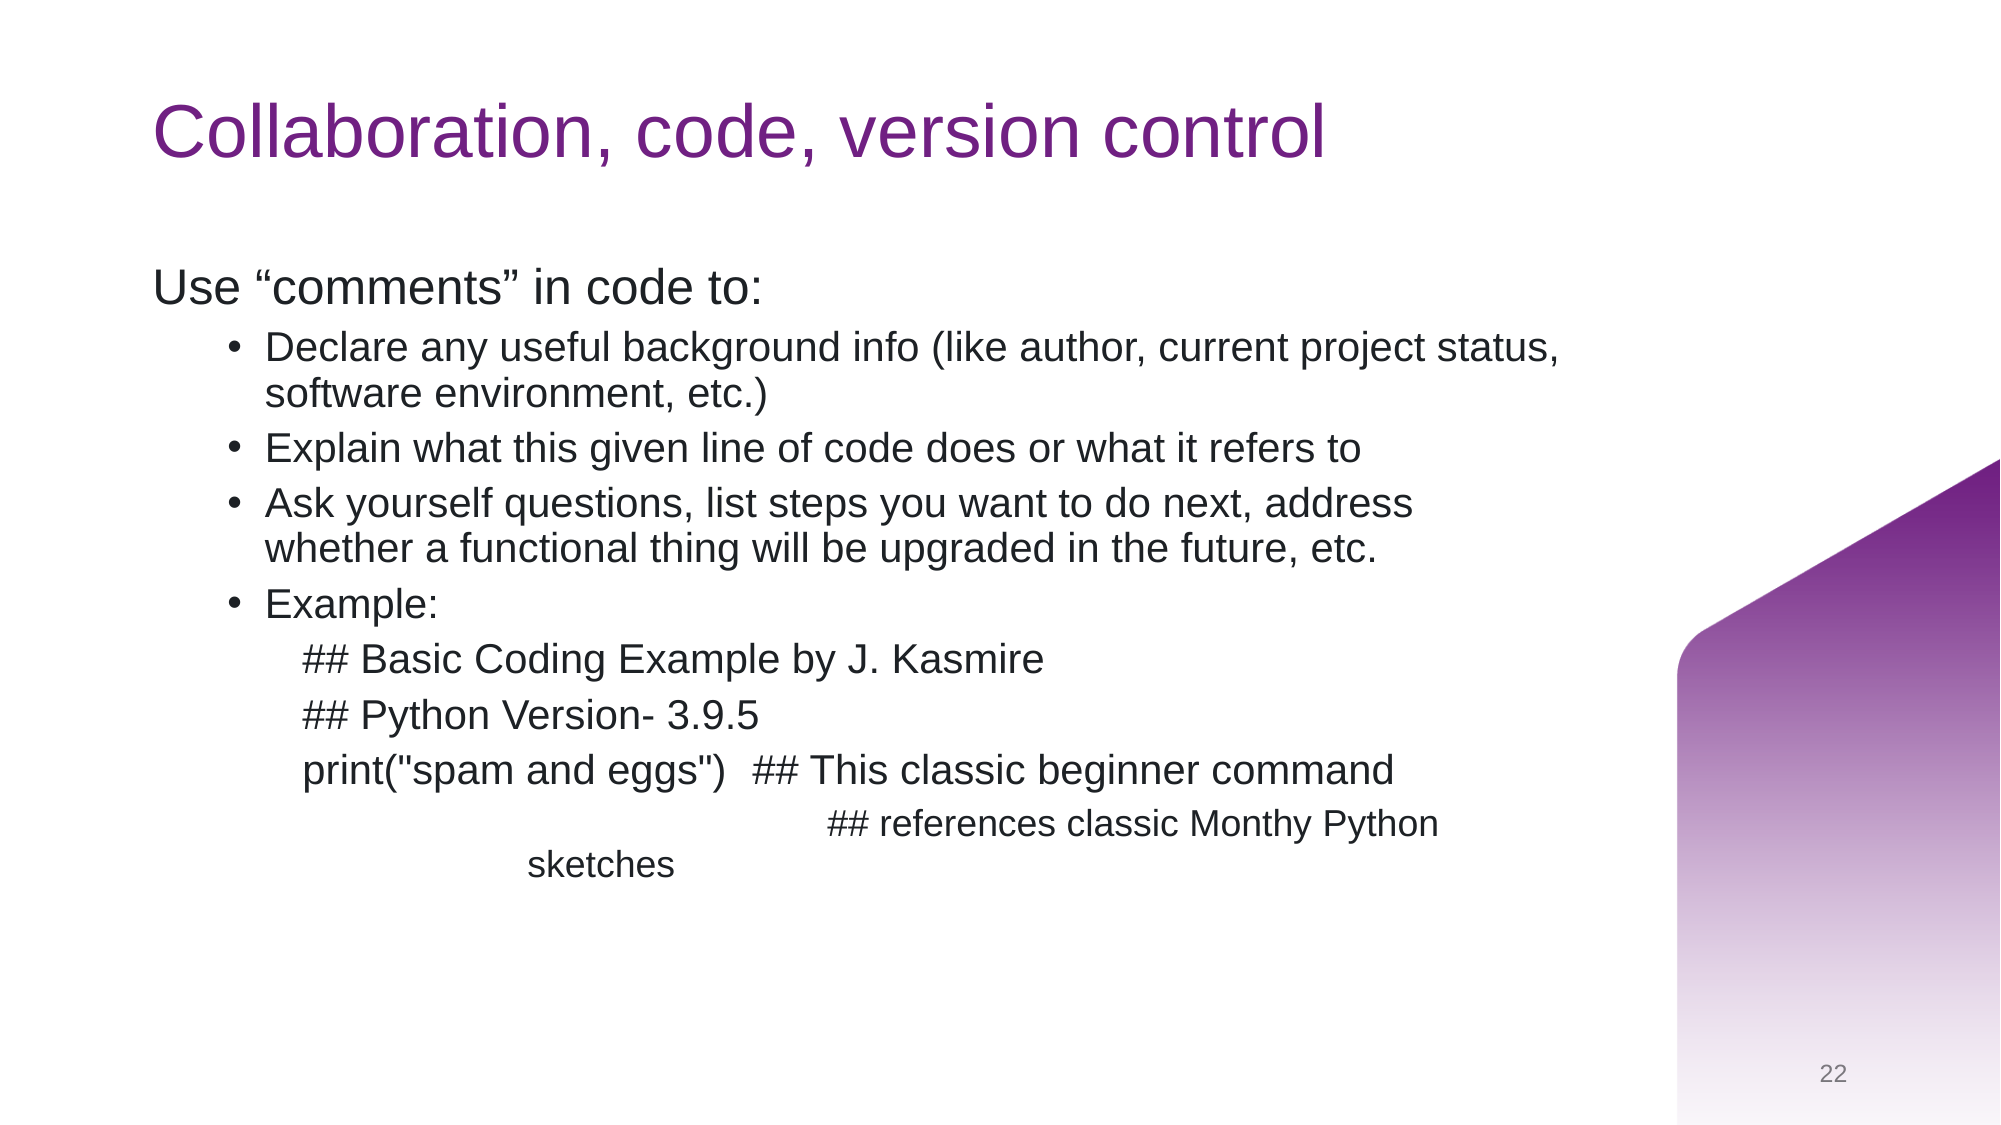

# Collaboration, code, version control
Use “comments” in code to:
Declare any useful background info (like author, current project status, software environment, etc.)
Explain what this given line of code does or what it refers to
Ask yourself questions, list steps you want to do next, address whether a functional thing will be upgraded in the future, etc.
Example:
## Basic Coding Example by J. Kasmire
## Python Version- 3.9.5
print("spam and eggs") 	## This classic beginner command
		## references classic Monthy Python sketches

22